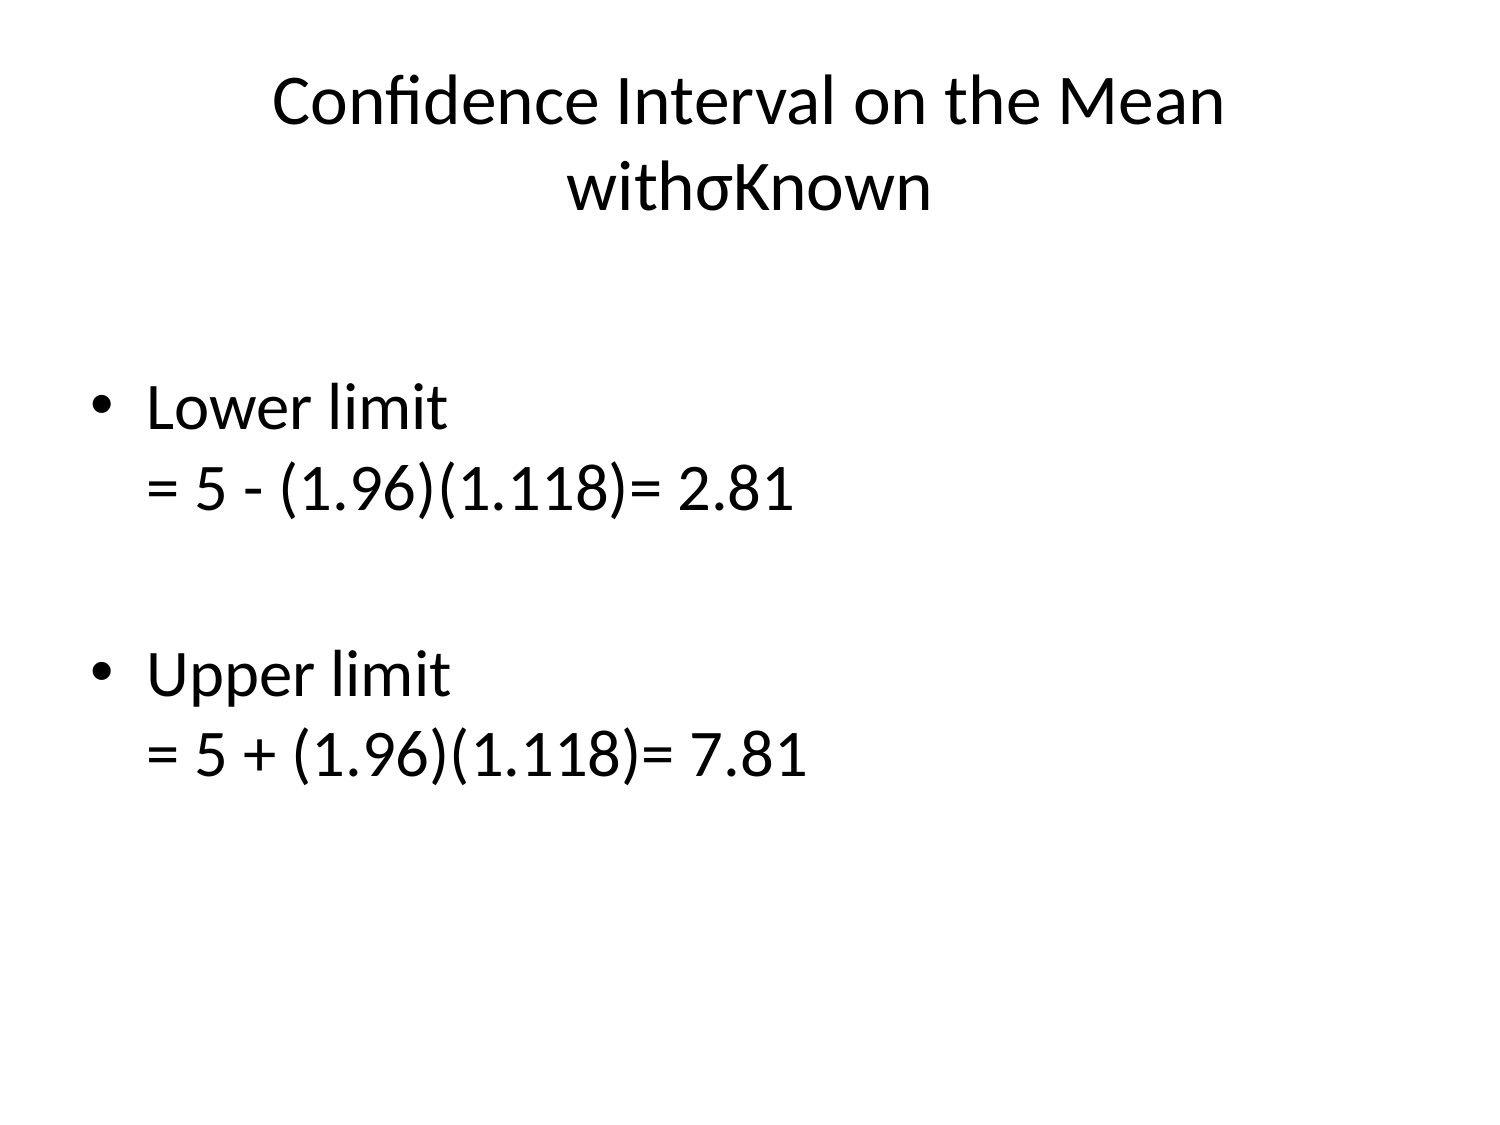

# Confidence Interval on the Mean withσKnown

Lower limit
= 5 - (1.96)(1.118)= 2.81

Upper limit
= 5 + (1.96)(1.118)= 7.81